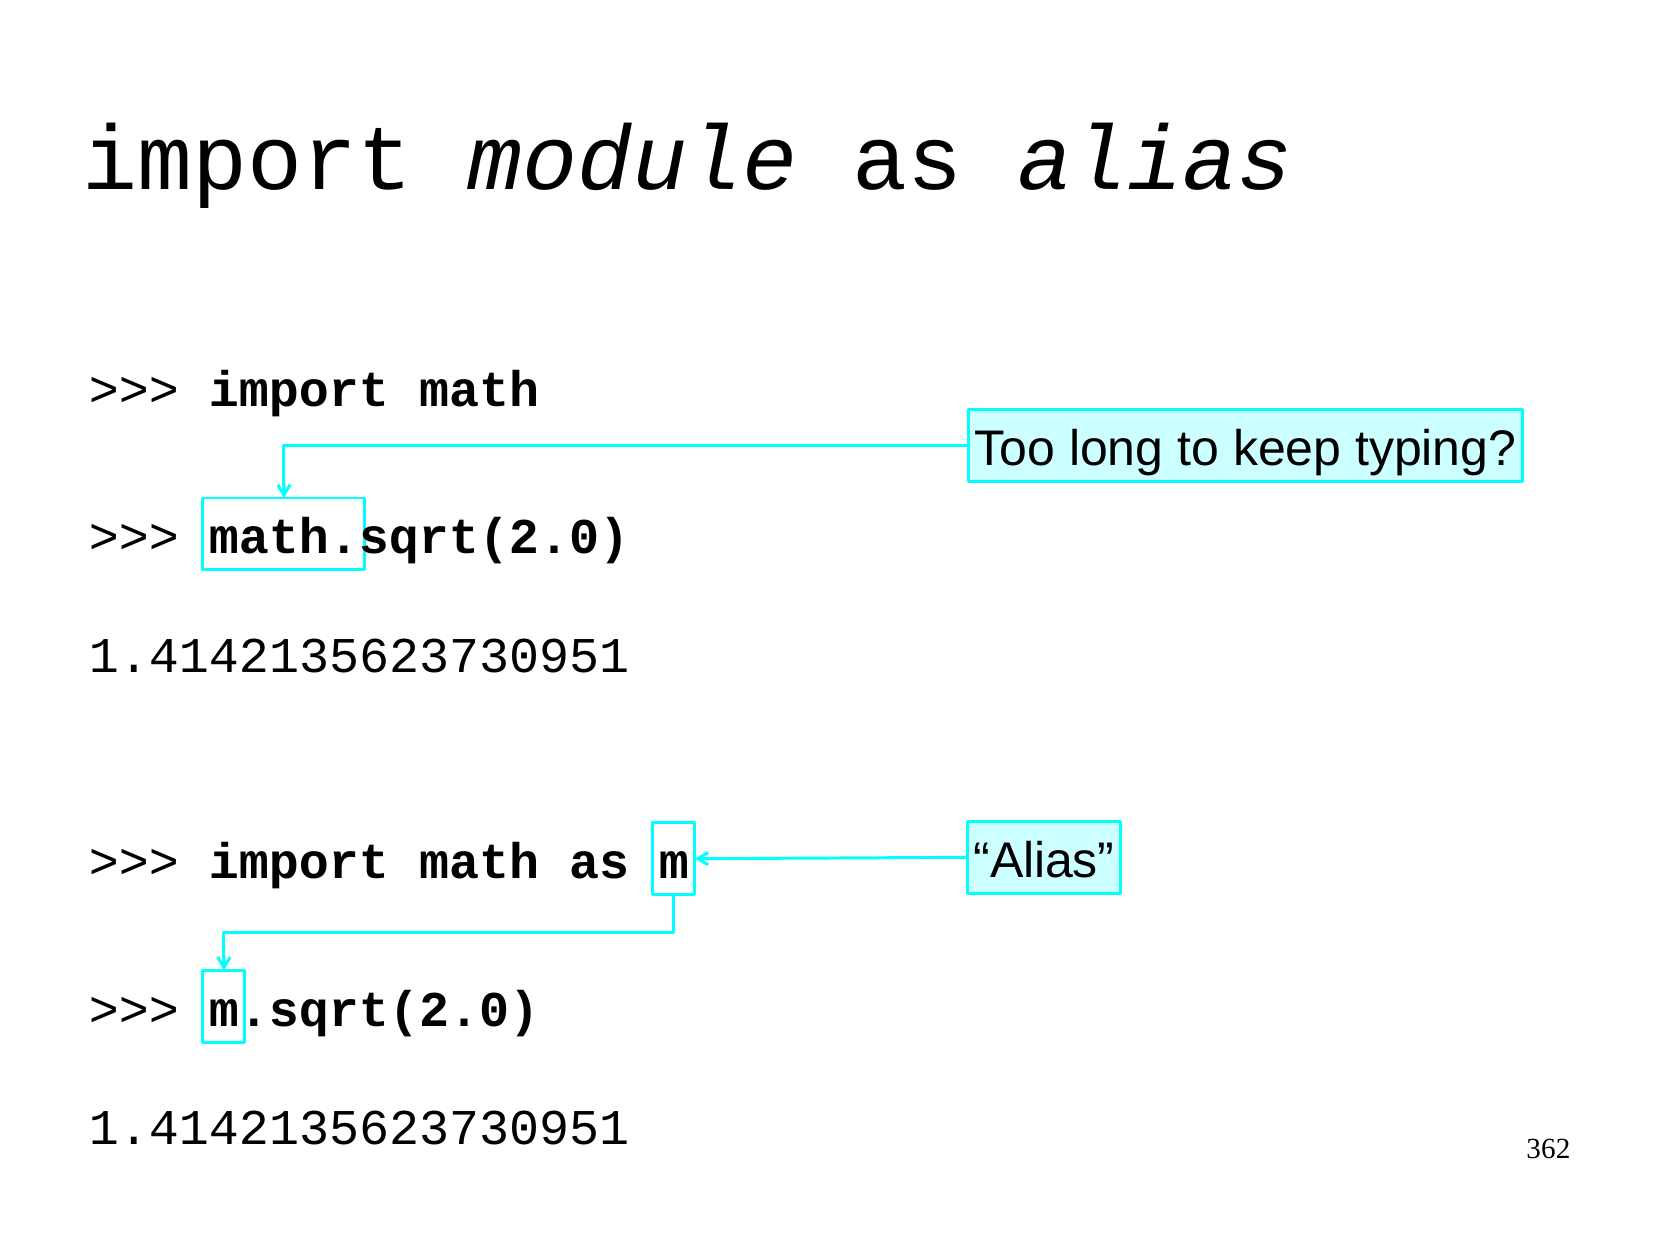

import module as alias
>>>
import math
Too long to keep typing?
>>>
math.
sqrt(2.0)
1.4142135623730951
“Alias”
>>>
import math as
m
>>>
m
.sqrt(2.0)
1.4142135623730951
362